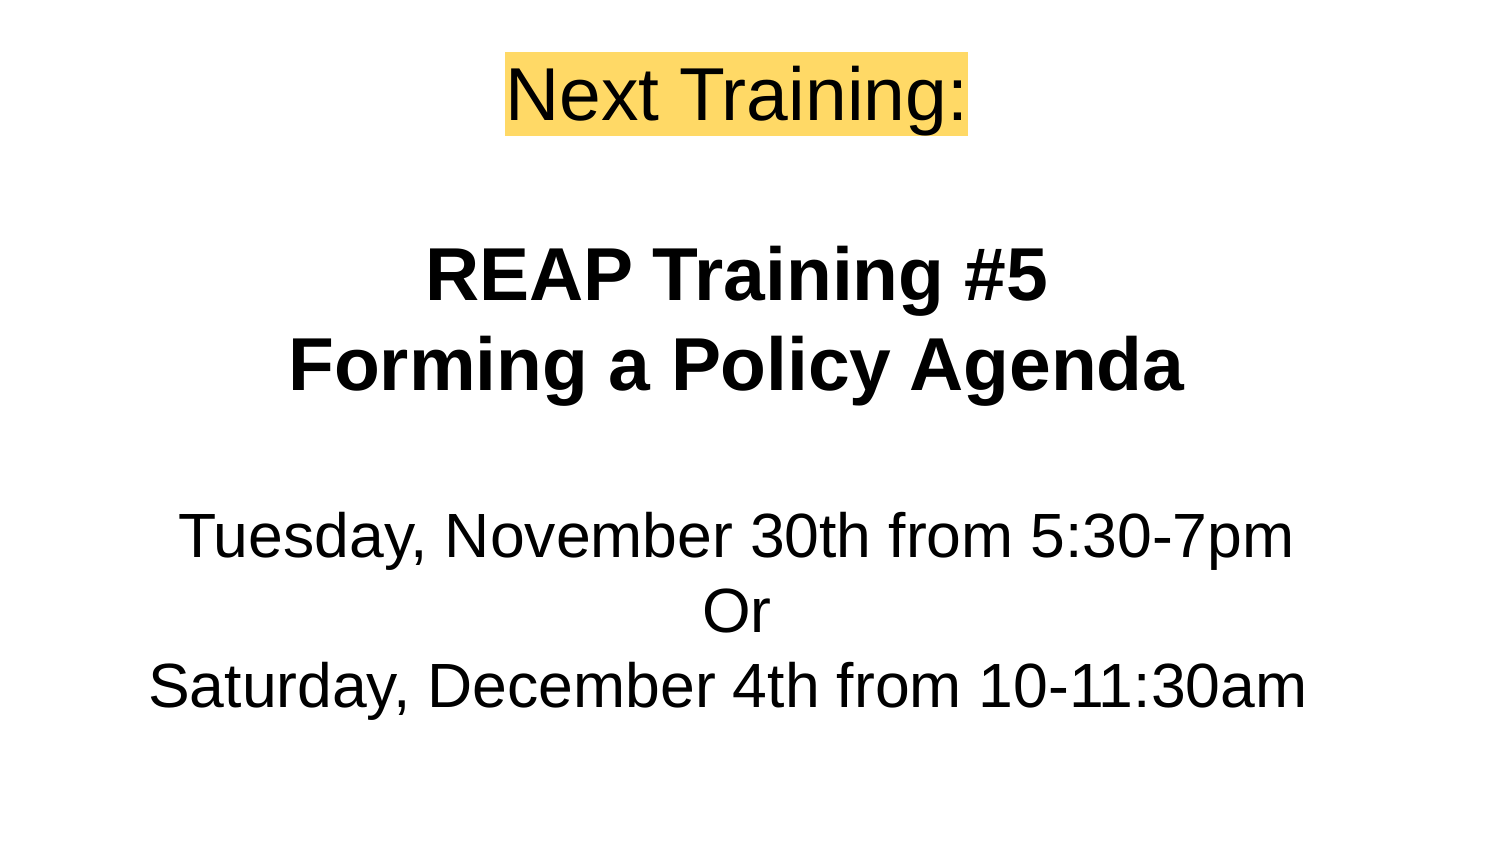

Next Training:

REAP Training #5
Forming a Policy Agenda

Tuesday, November 30th from 5:30-7pm
Or
Saturday, December 4th from 10-11:30am

#